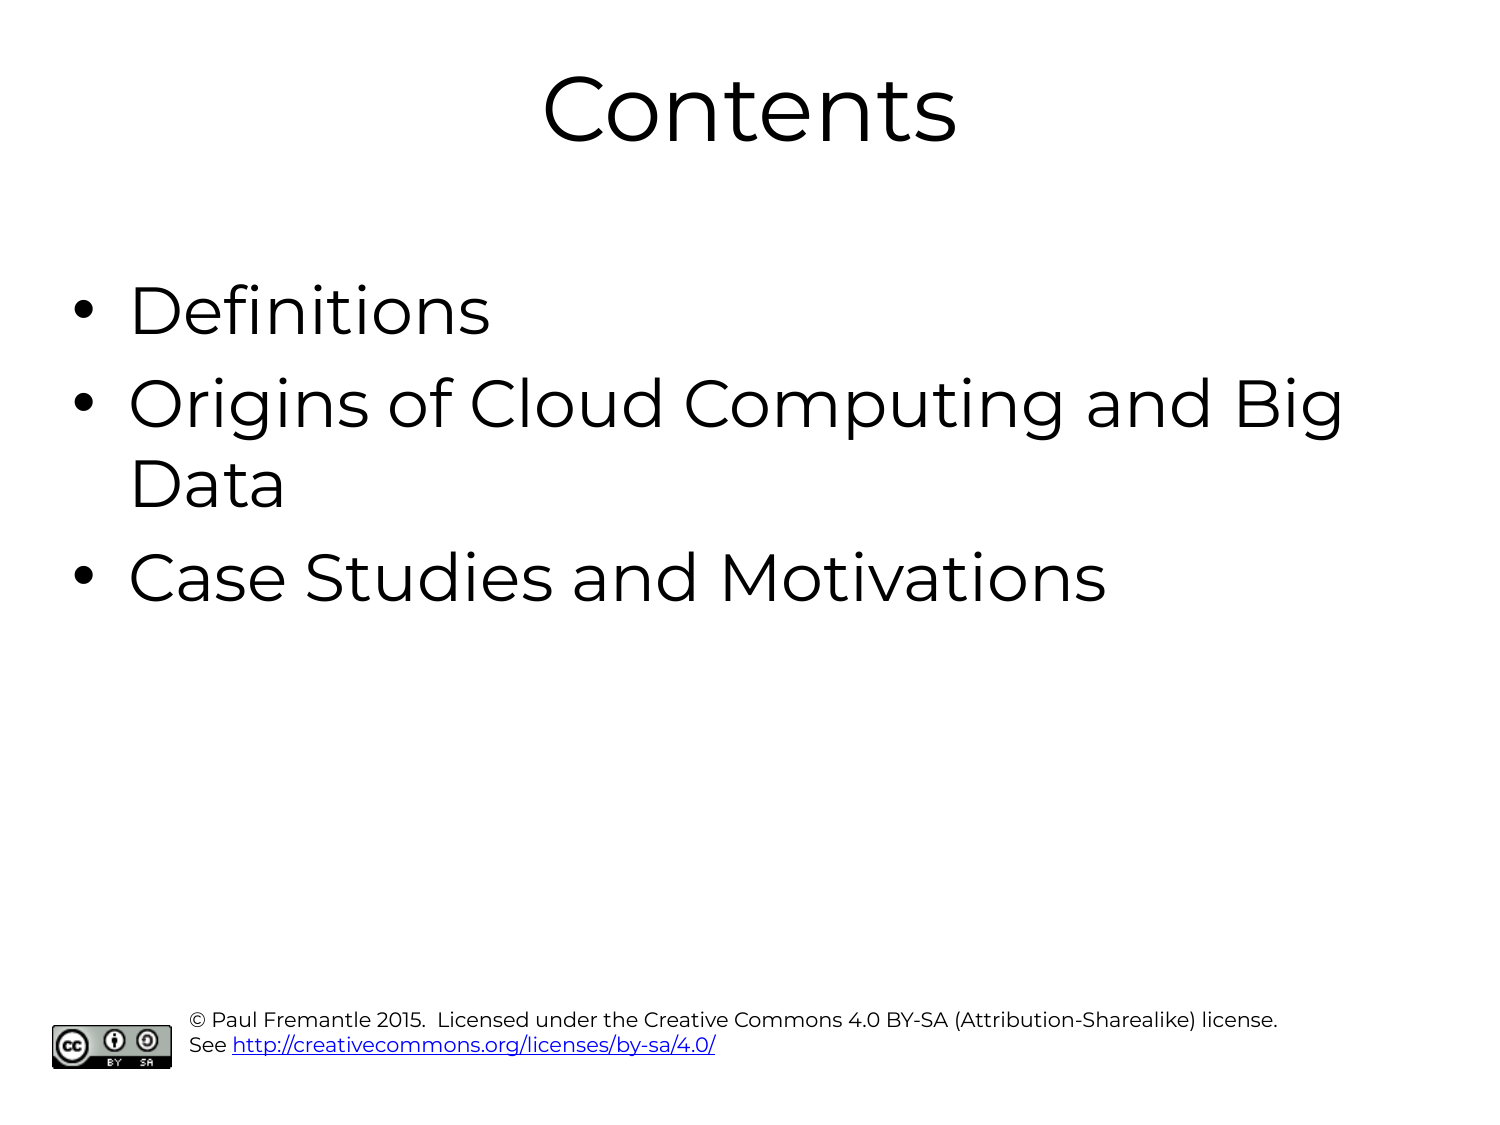

# Contents
Definitions
Origins of Cloud Computing and Big Data
Case Studies and Motivations